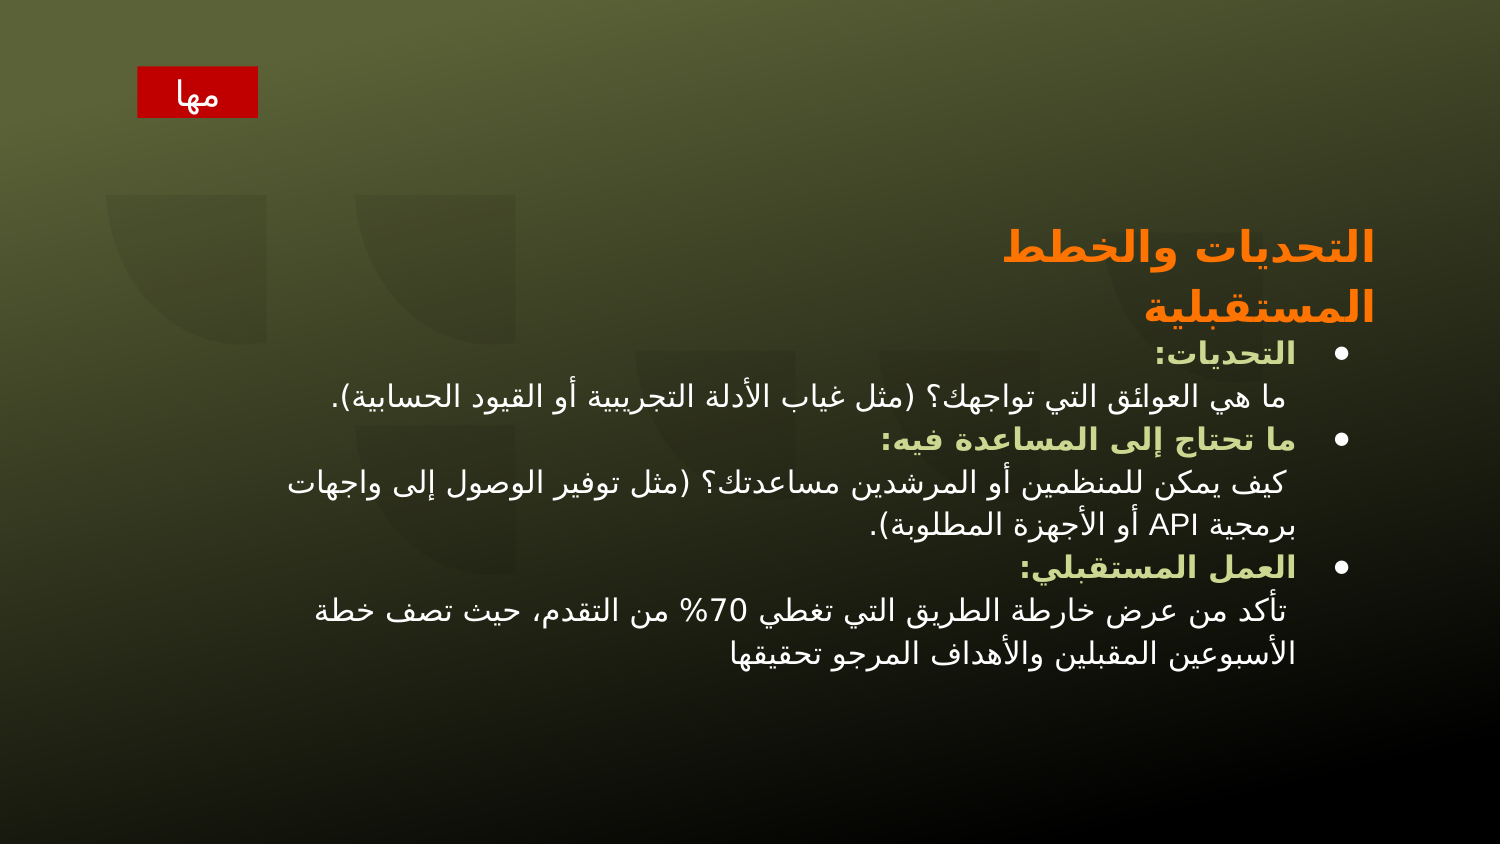

مها
التحديات والخطط المستقبلية
التحديات:
 ما هي العوائق التي تواجهك؟ (مثل غياب الأدلة التجريبية أو القيود الحسابية).
ما تحتاج إلى المساعدة فيه:
 كيف يمكن للمنظمين أو المرشدين مساعدتك؟ (مثل توفير الوصول إلى واجهات برمجية API أو الأجهزة المطلوبة).
العمل المستقبلي:
 تأكد من عرض خارطة الطريق التي تغطي 70% من التقدم، حيث تصف خطة الأسبوعين المقبلين والأهداف المرجو تحقيقها